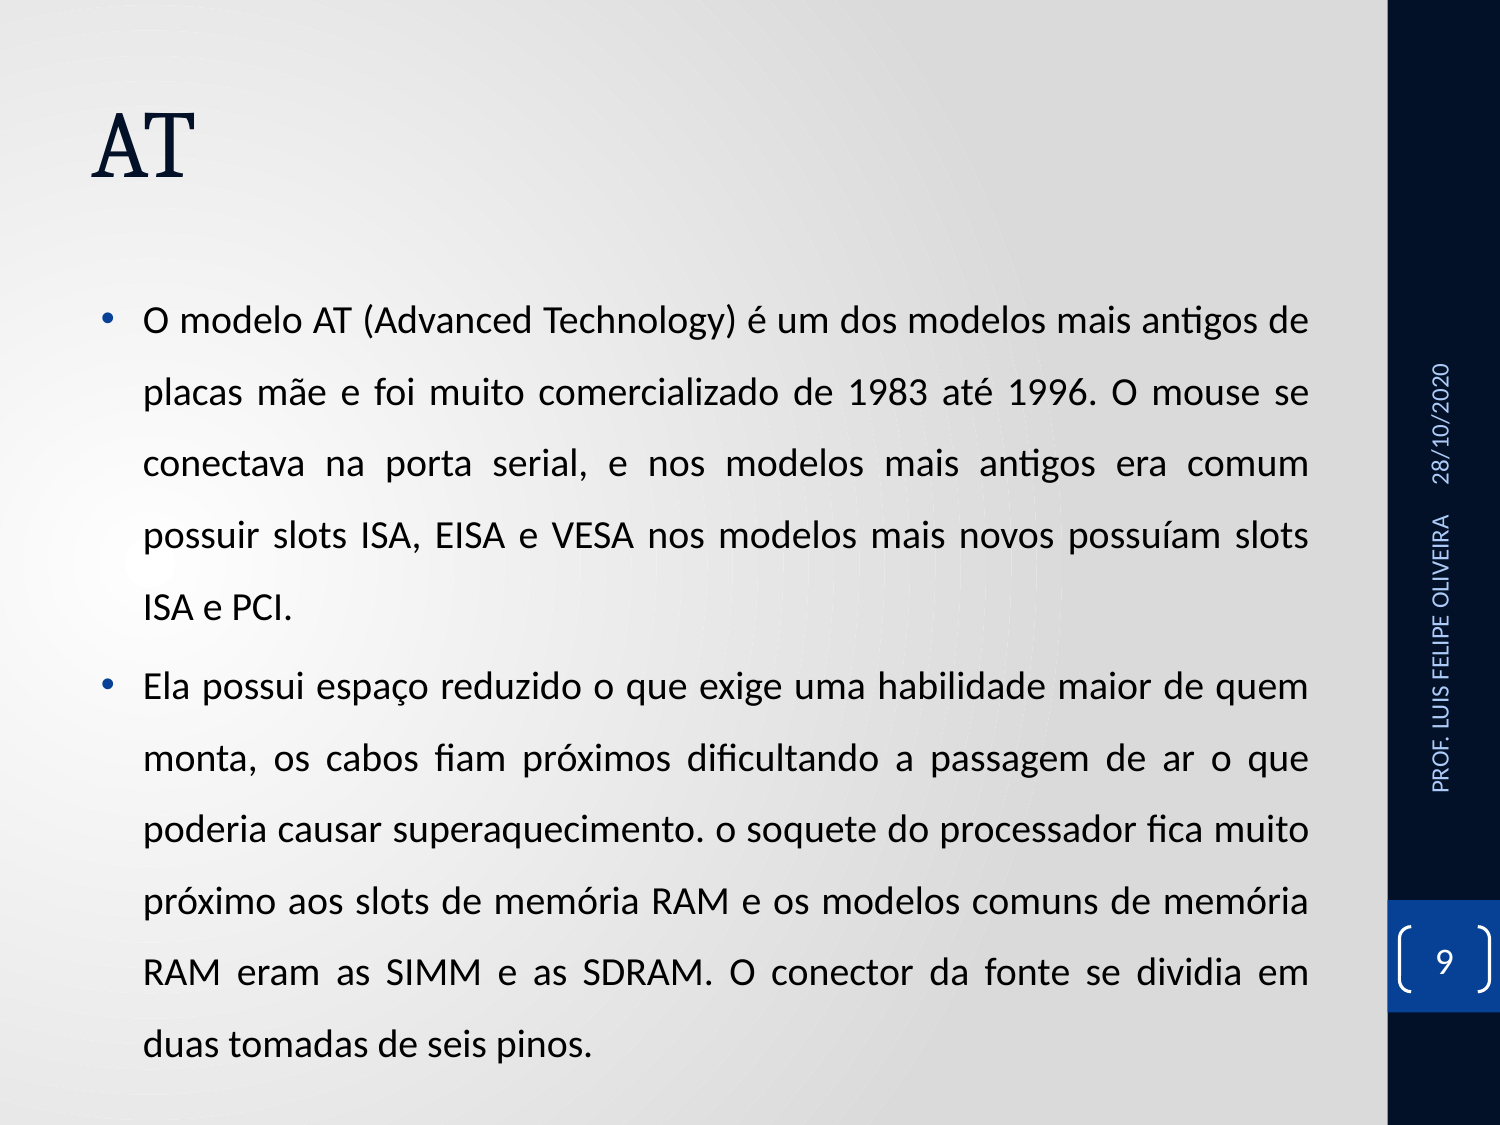

# AT
O modelo AT (Advanced Technology) é um dos modelos mais antigos de placas mãe e foi muito comercializado de 1983 até 1996. O mouse se conectava na porta serial, e nos modelos mais antigos era comum possuir slots ISA, EISA e VESA nos modelos mais novos possuíam slots ISA e PCI.
Ela possui espaço reduzido o que exige uma habilidade maior de quem monta, os cabos fiam próximos dificultando a passagem de ar o que poderia causar superaquecimento. o soquete do processador fica muito próximo aos slots de memória RAM e os modelos comuns de memória RAM eram as SIMM e as SDRAM. O conector da fonte se dividia em duas tomadas de seis pinos.
28/10/2020
PROF. LUIS FELIPE OLIVEIRA
9